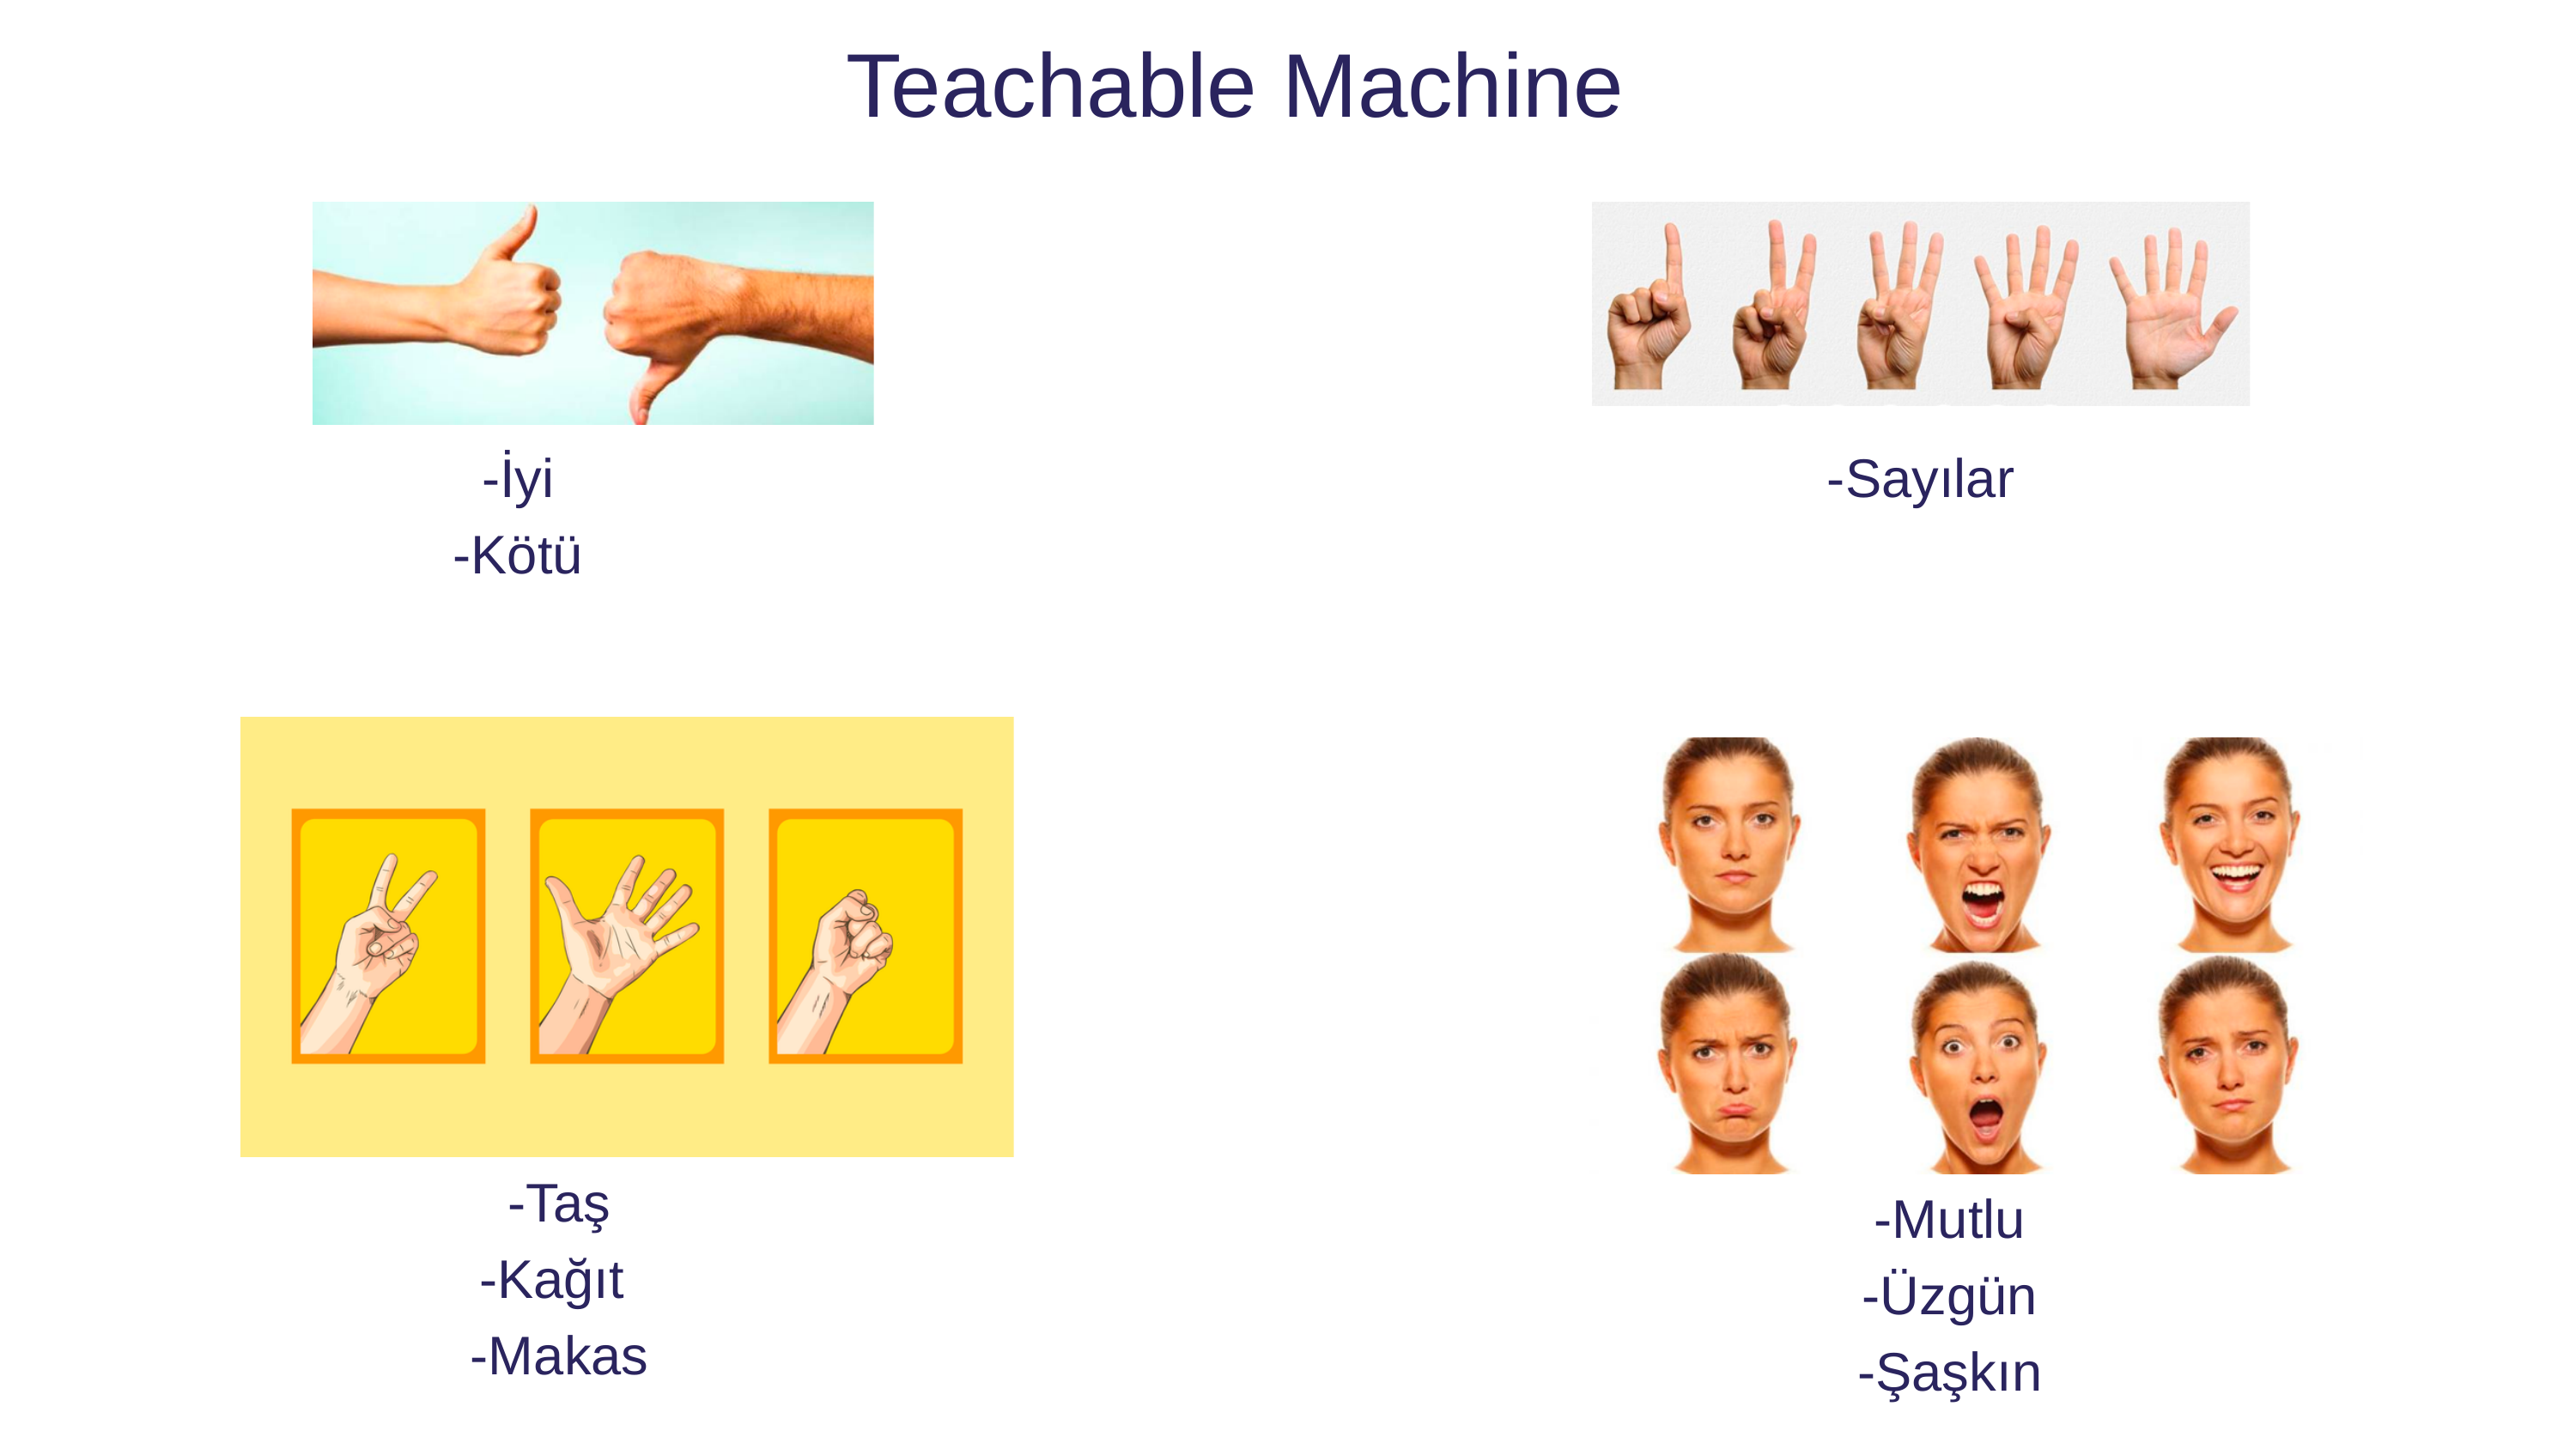

Teachable Machine

-İyi
-Kötü
-Sayılar

-Taş
-Kağıt
-Makas
-Mutlu
-Üzgün
-Şaşkın